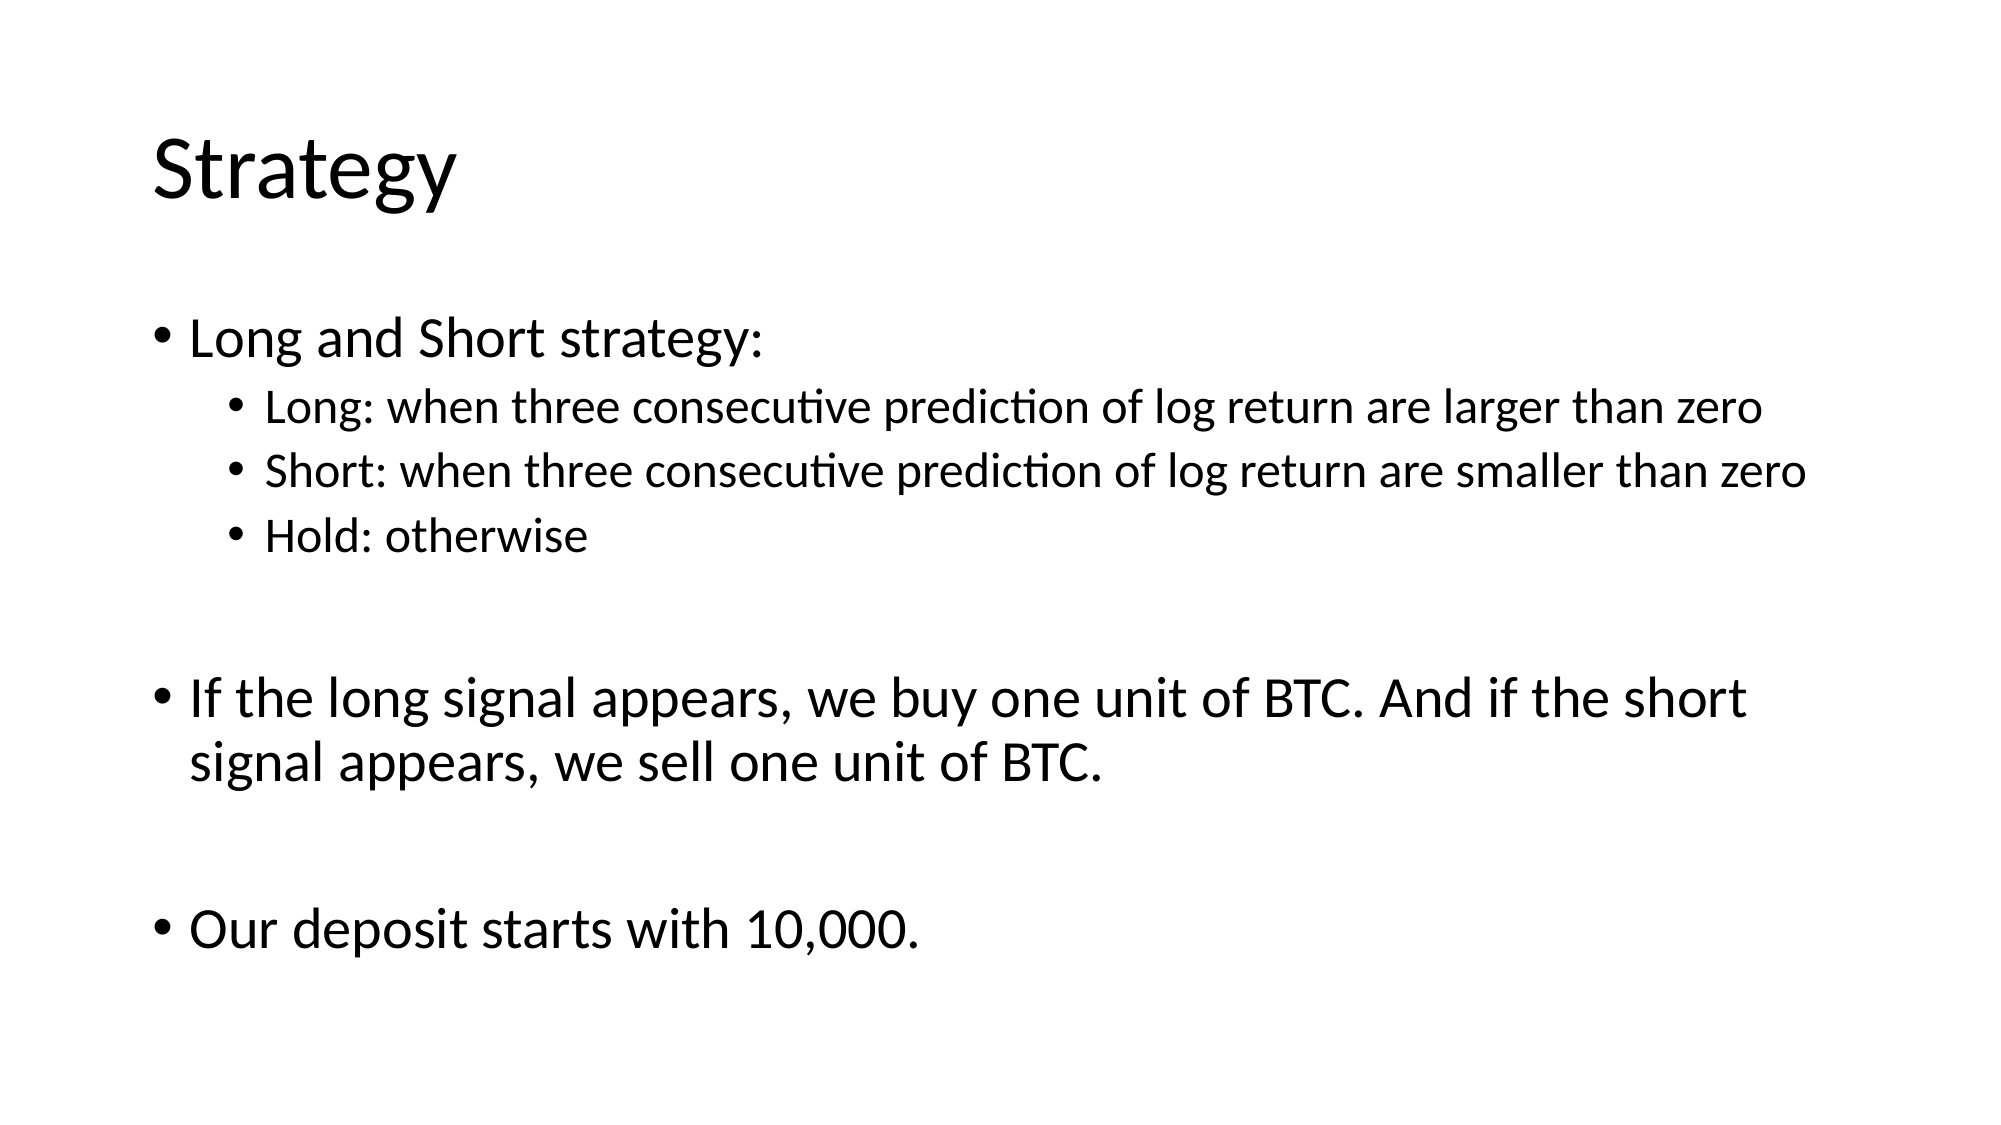

# Strategy
Long and Short strategy:
Long: when three consecutive prediction of log return are larger than zero
Short: when three consecutive prediction of log return are smaller than zero
Hold: otherwise

If the long signal appears, we buy one unit of BTC. And if the short signal appears, we sell one unit of BTC.

Our deposit starts with 10,000.